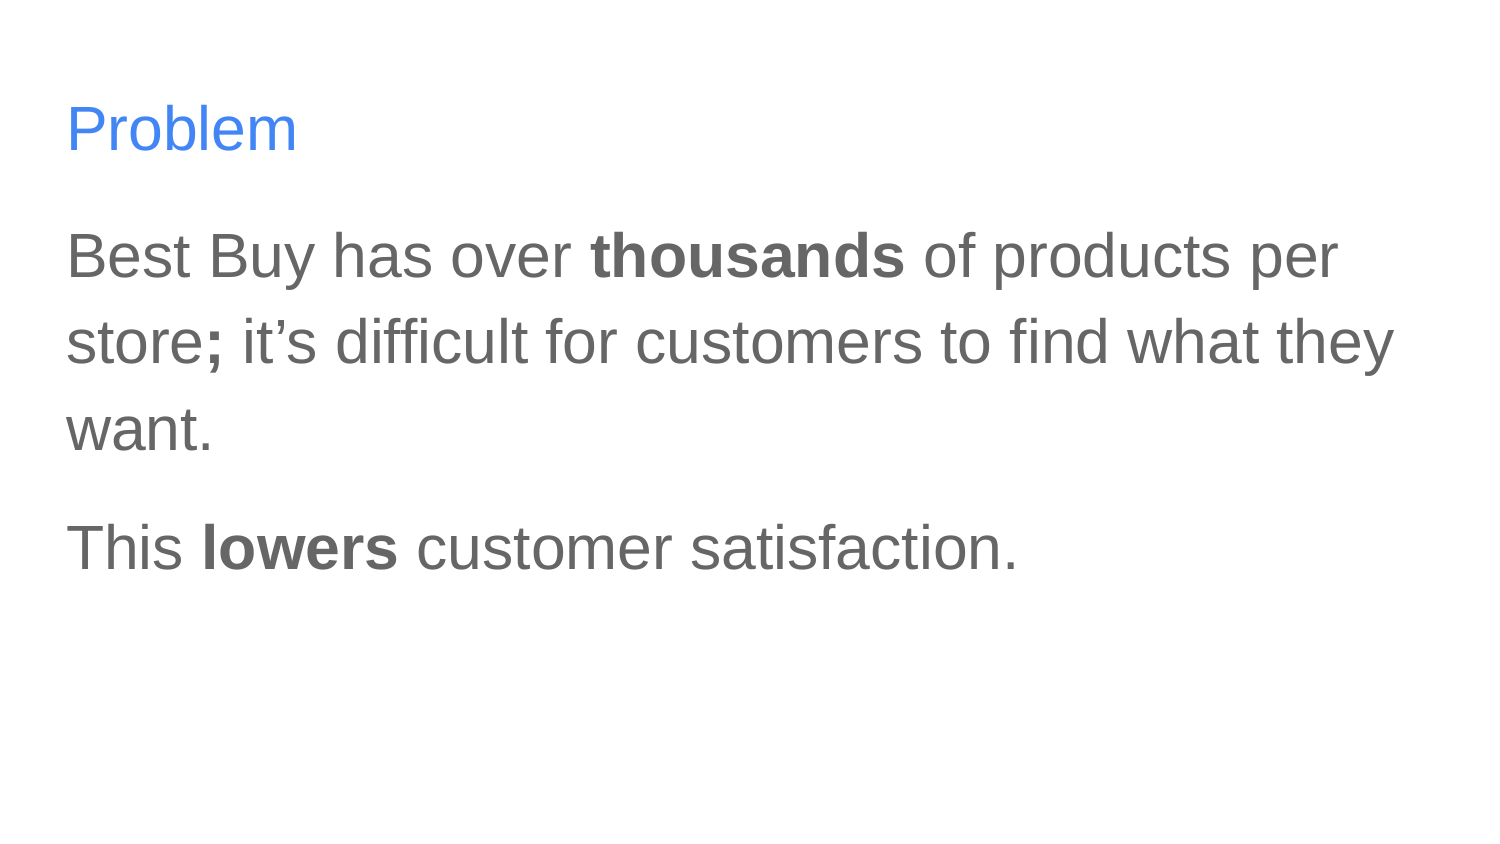

# Problem
Best Buy has over thousands of products per store; it’s difficult for customers to find what they want.
This lowers customer satisfaction.